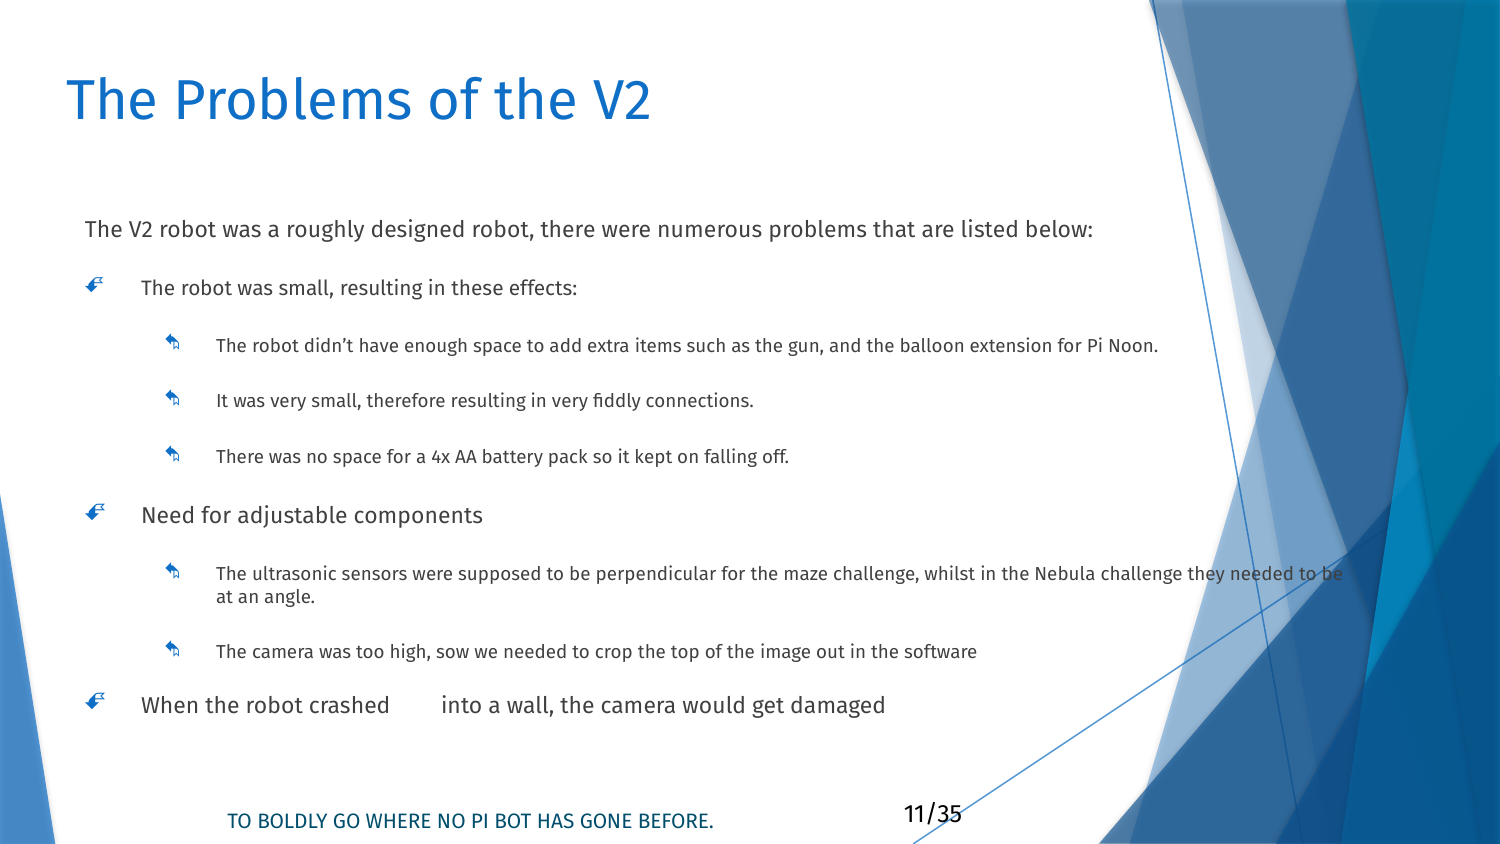

# The Problems of the V2
The V2 robot was a roughly designed robot, there were numerous problems that are listed below:

The robot was small, resulting in these effects:
The robot didn’t have enough space to add extra items such as the gun, and the balloon extension for Pi Noon.
It was very small, therefore resulting in very fiddly connections.
There was no space for a 4x AA battery pack so it kept on falling off.

Need for adjustable components
The ultrasonic sensors were supposed to be perpendicular for the maze challenge, whilst in the Nebula challenge they needed to be at an angle.
The camera was too high, sow we needed to crop the top of the image out in the software

When the robot crashed	into a wall, the camera would get damaged
11/35
TO BOLDLY GO WHERE NO PI BOT HAS GONE BEFORE.